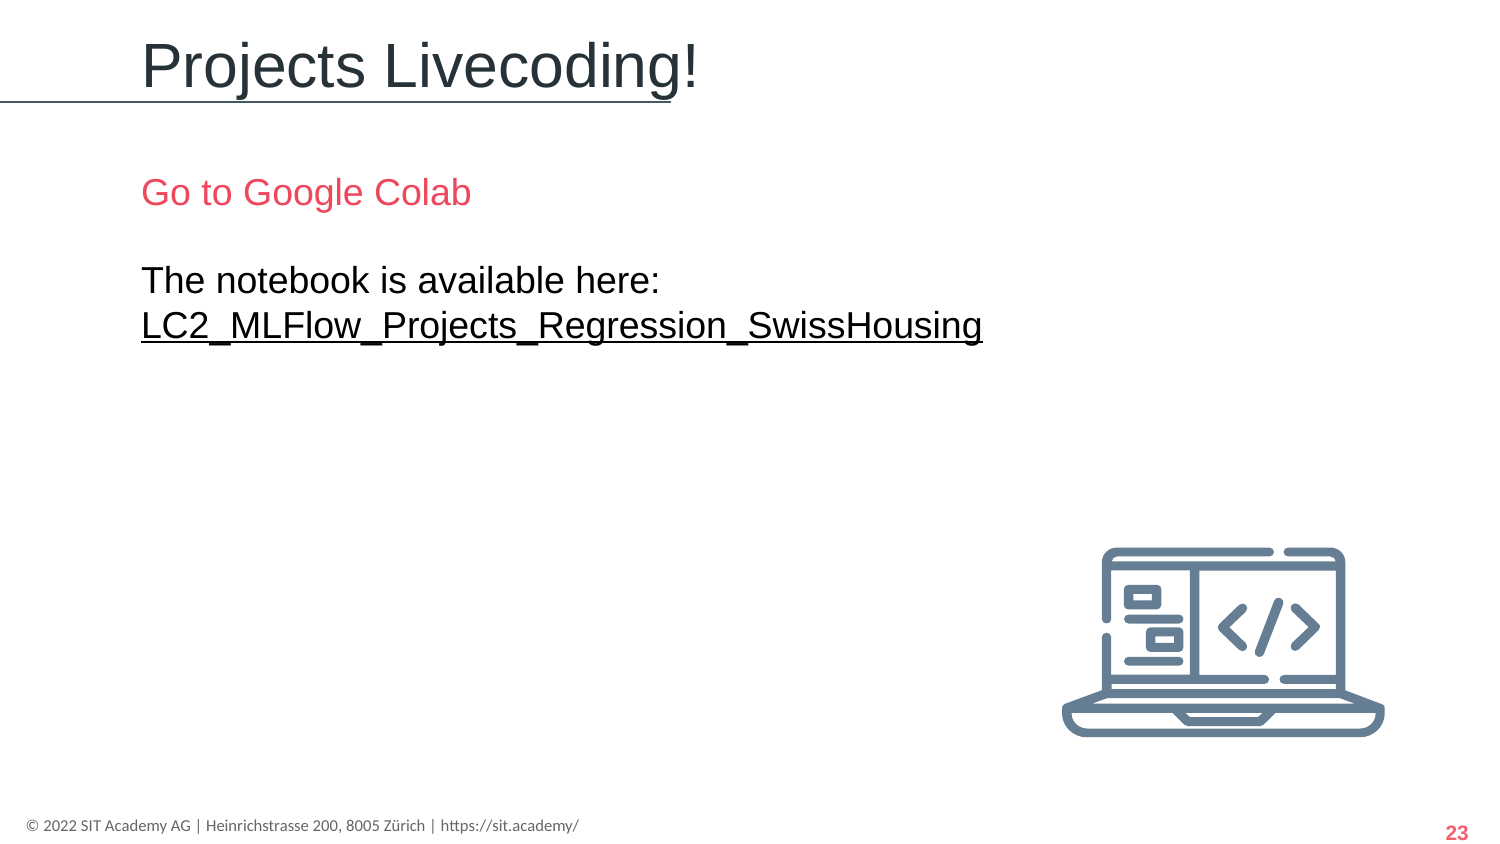

Projects Livecoding!
Go to Google Colab
The notebook is available here: LC2_MLFlow_Projects_Regression_SwissHousing